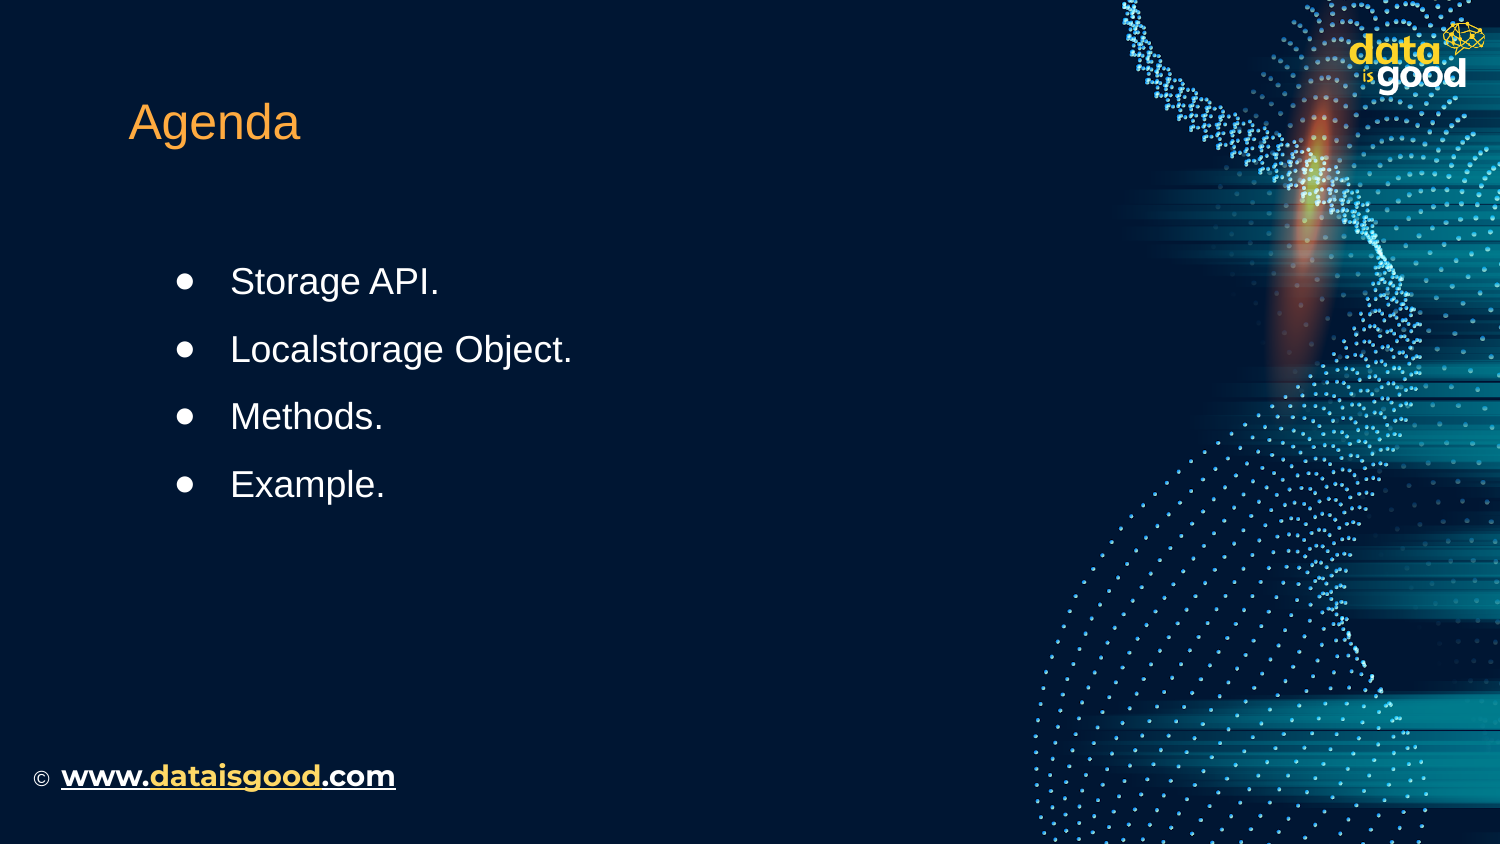

# Agenda
Storage API.
Localstorage Object.
Methods.
Example.